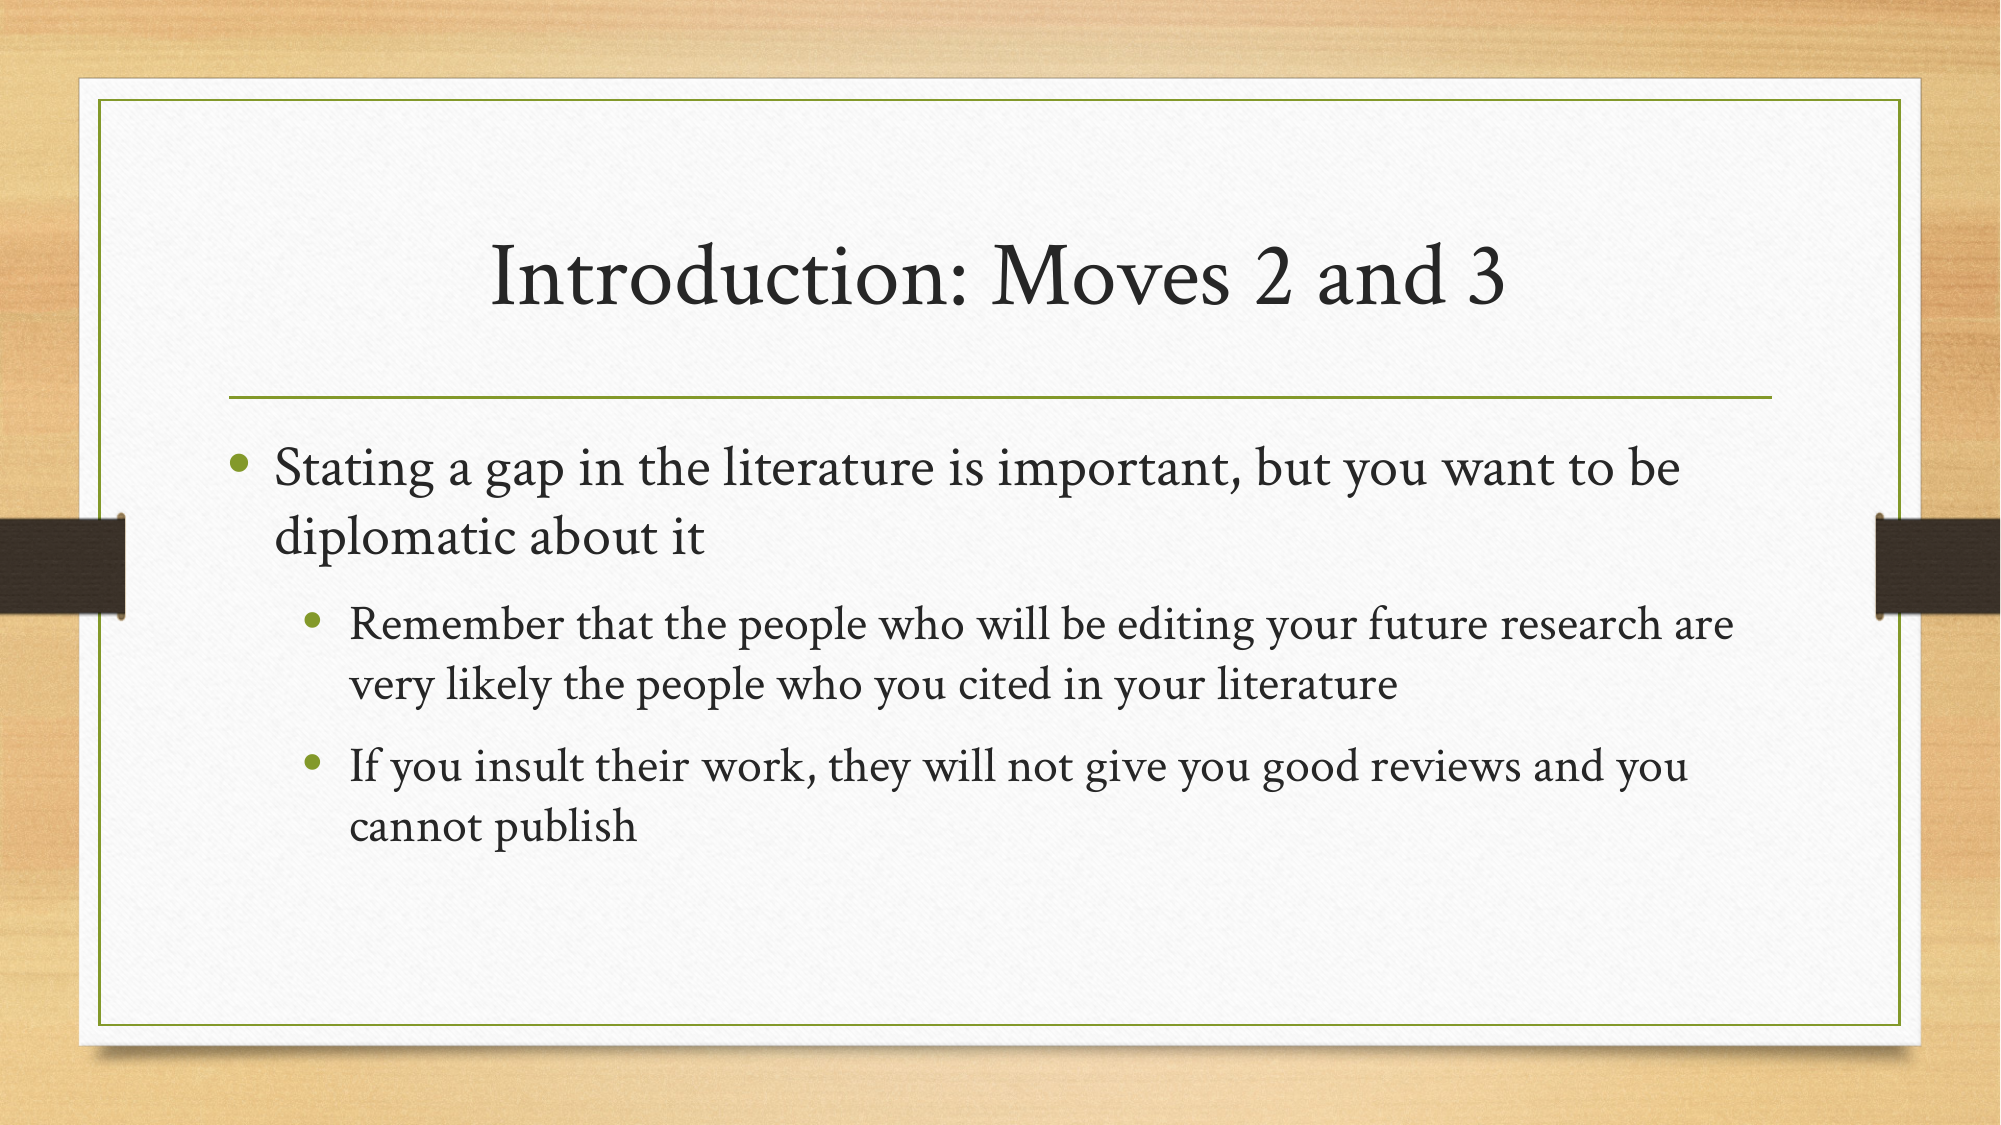

# Introduction: Moves 2 and 3
Stating a gap in the literature is important, but you want to be diplomatic about it
Remember that the people who will be editing your future research are very likely the people who you cited in your literature
If you insult their work, they will not give you good reviews and you cannot publish